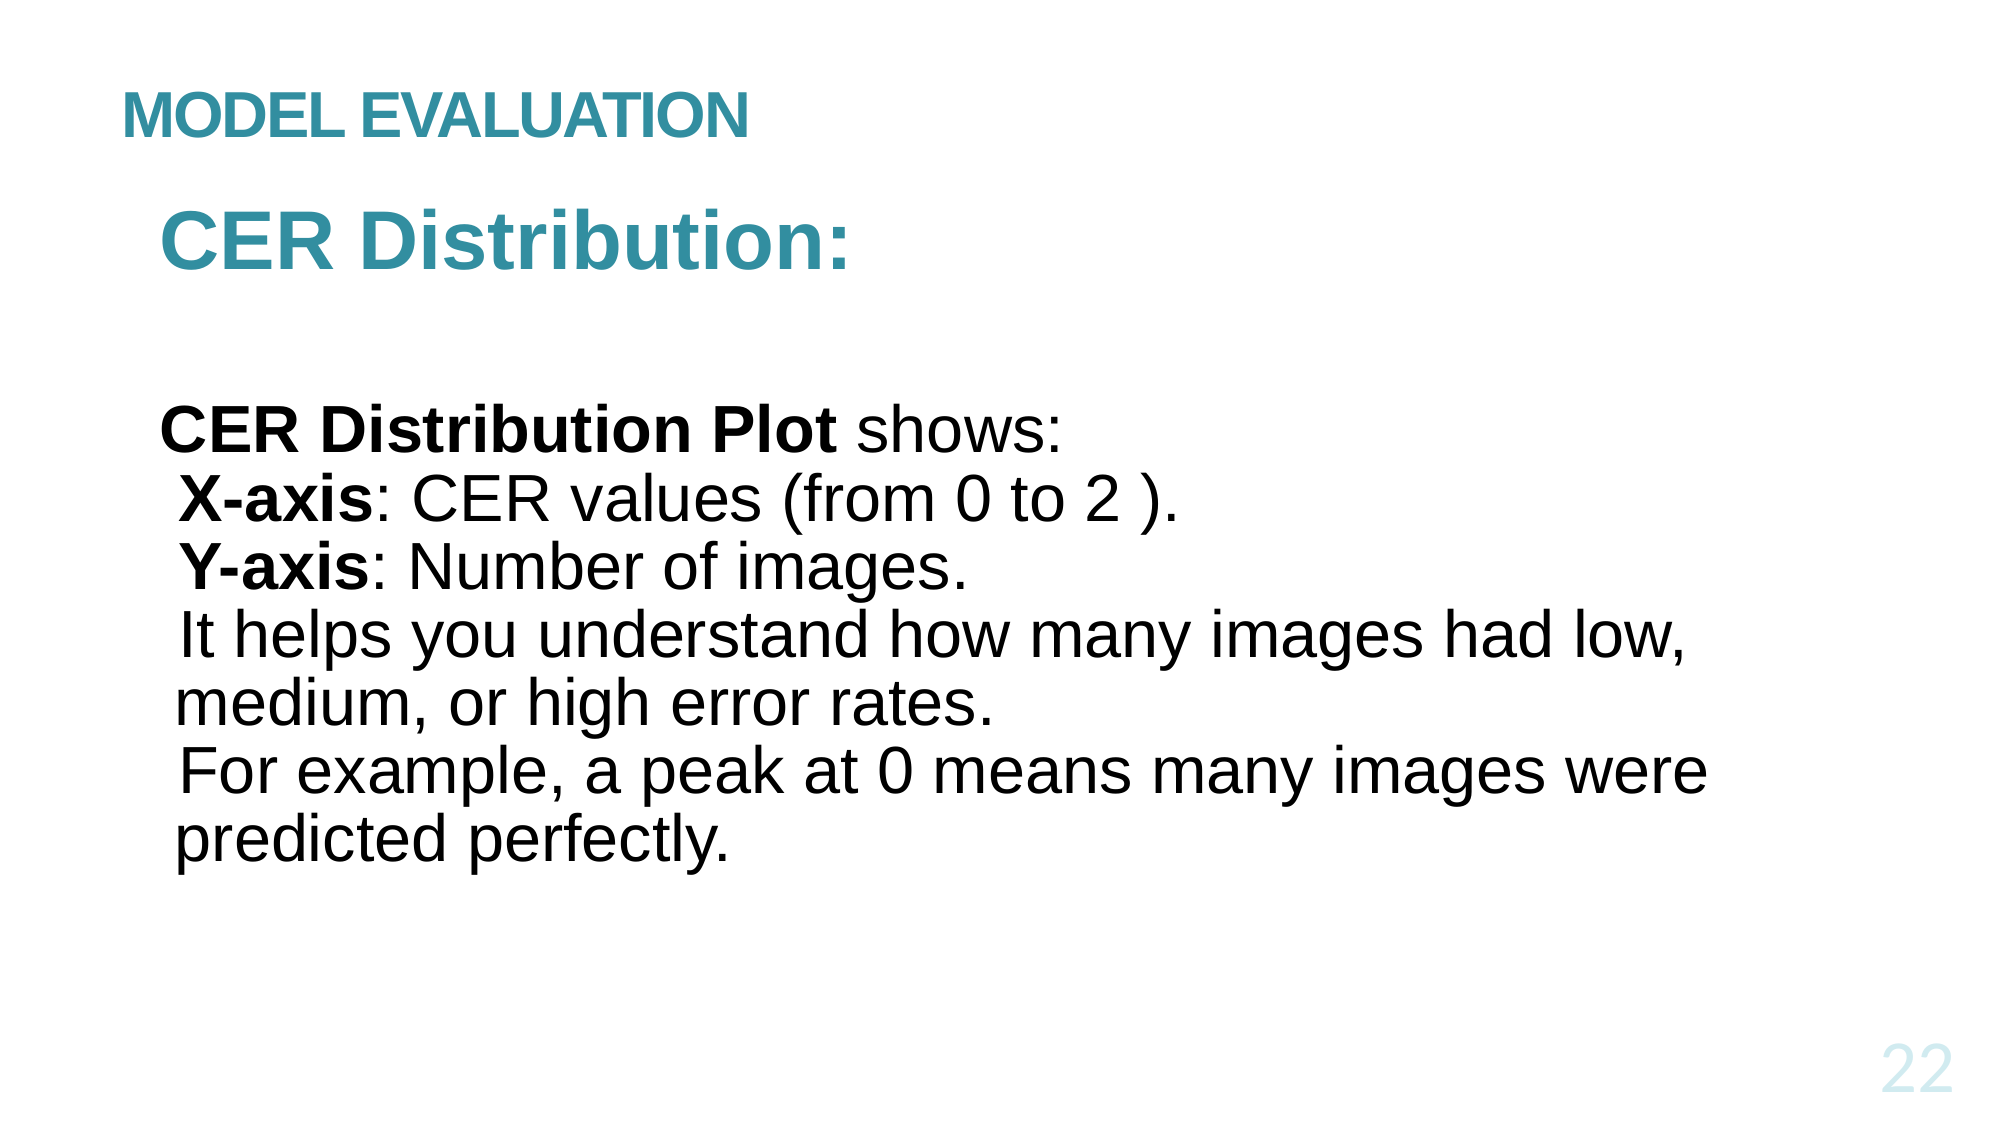

# MODEL EVALUATION
CER Distribution:

CER Distribution Plot shows:
X-axis: CER values (from 0 to 2 ).
Y-axis: Number of images.
It helps you understand how many images had low, medium, or high error rates.
For example, a peak at 0 means many images were predicted perfectly.

22